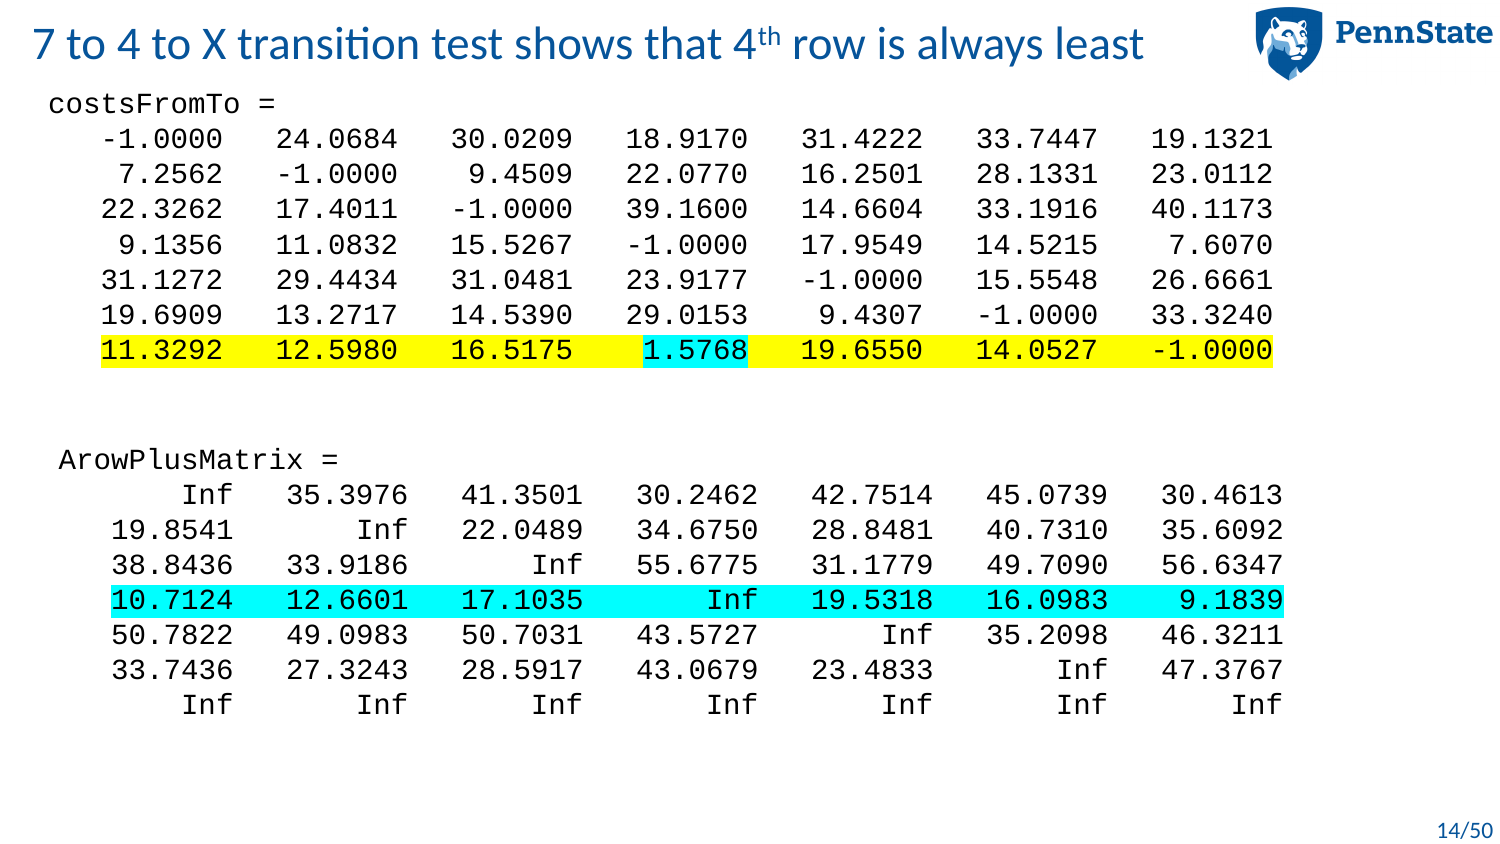

# 7 to 4 to X transition test shows that 4th row is always least
costsFromTo =
   -1.0000   24.0684   30.0209   18.9170   31.4222   33.7447   19.1321
    7.2562   -1.0000    9.4509   22.0770   16.2501   28.1331   23.0112
   22.3262   17.4011   -1.0000   39.1600   14.6604   33.1916   40.1173
    9.1356   11.0832   15.5267   -1.0000   17.9549   14.5215    7.6070
   31.1272   29.4434   31.0481   23.9177   -1.0000   15.5548   26.6661
   19.6909   13.2717   14.5390   29.0153    9.4307   -1.0000   33.3240
   11.3292   12.5980   16.5175    1.5768   19.6550   14.0527   -1.0000
ArowPlusMatrix =
       Inf   35.3976   41.3501   30.2462   42.7514   45.0739   30.4613
   19.8541       Inf   22.0489   34.6750   28.8481   40.7310   35.6092
   38.8436   33.9186       Inf   55.6775   31.1779   49.7090   56.6347
   10.7124   12.6601   17.1035       Inf   19.5318   16.0983    9.1839
   50.7822   49.0983   50.7031   43.5727       Inf   35.2098   46.3211
   33.7436   27.3243   28.5917   43.0679   23.4833       Inf   47.3767
       Inf       Inf       Inf       Inf       Inf       Inf       Inf